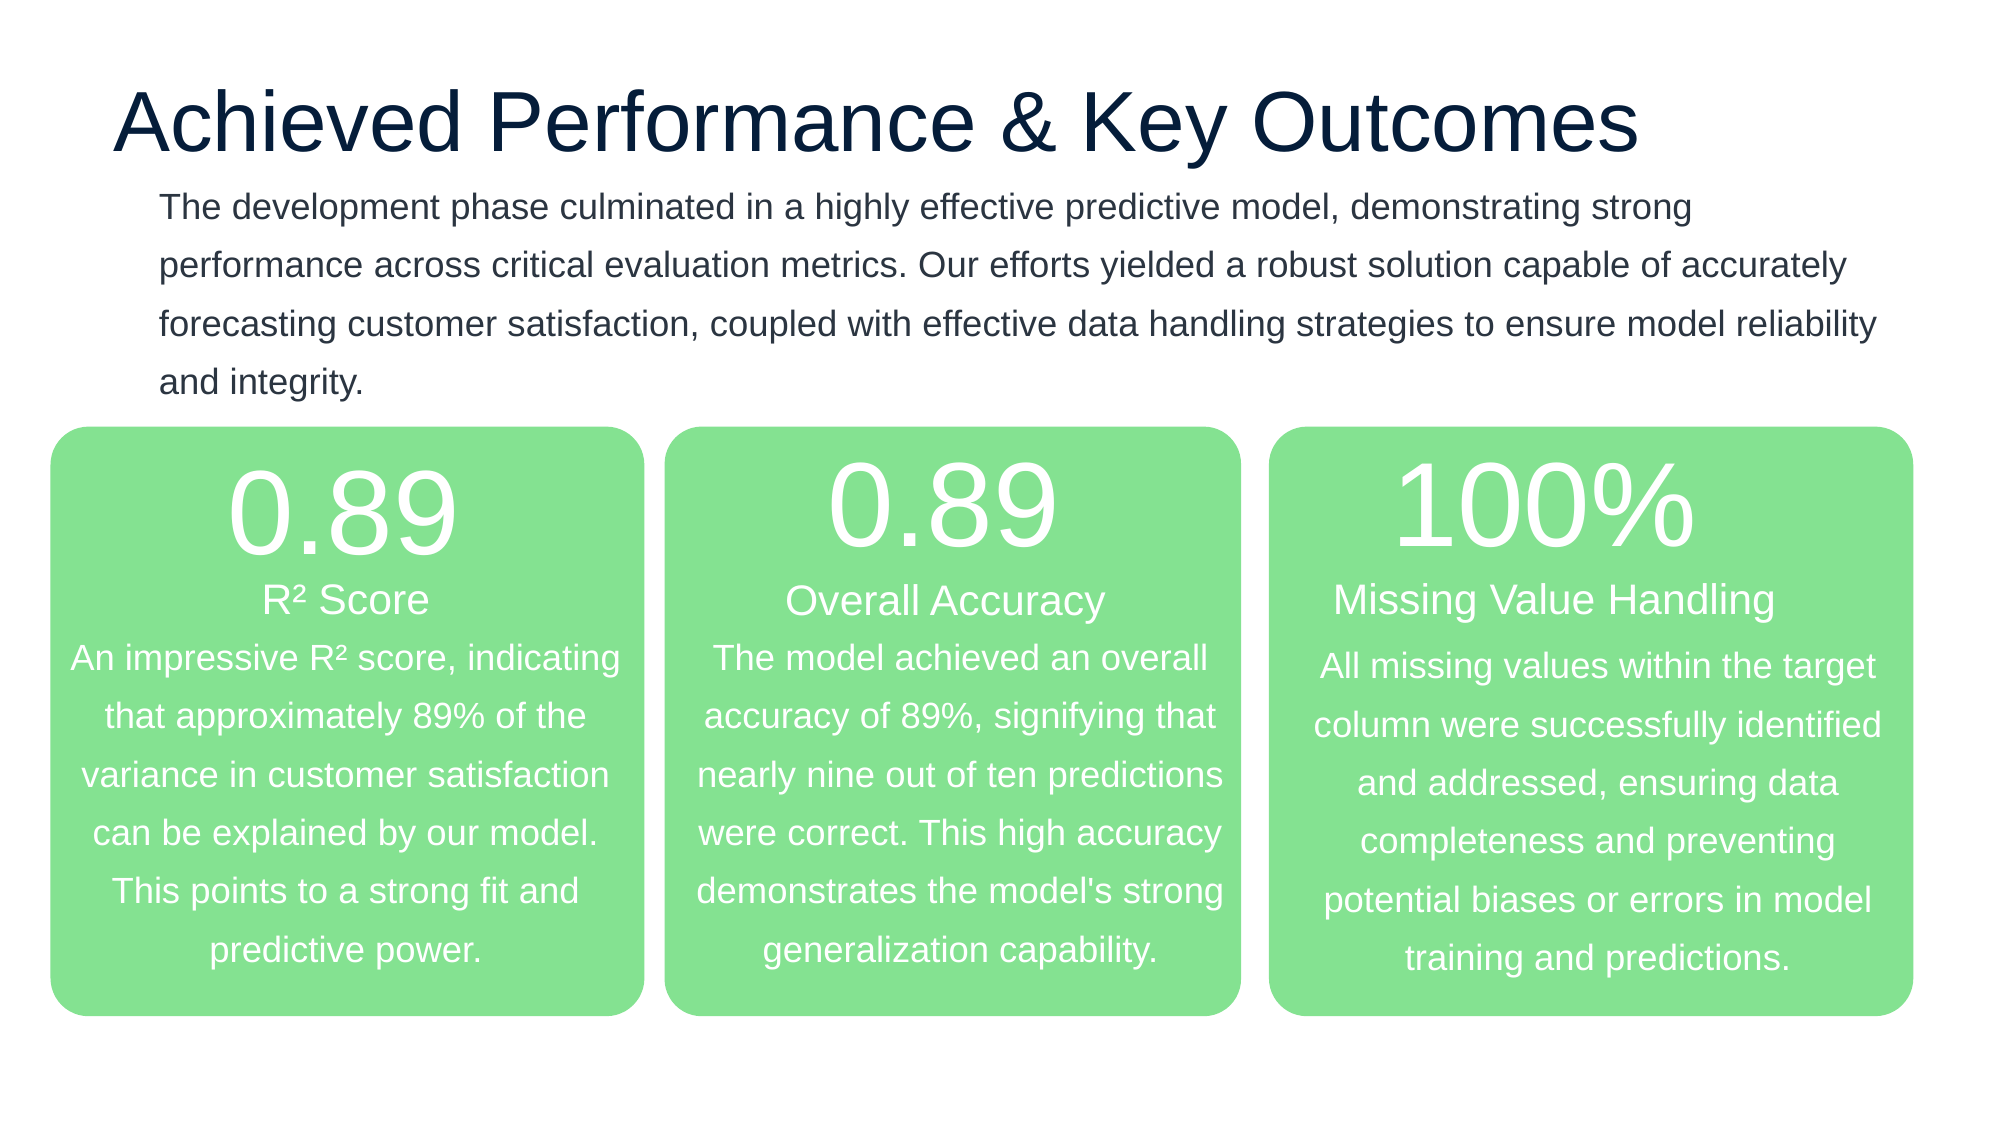

Achieved Performance & Key Outcomes
The development phase culminated in a highly effective predictive model, demonstrating strong performance across critical evaluation metrics. Our efforts yielded a robust solution capable of accurately forecasting customer satisfaction, coupled with effective data handling strategies to ensure model reliability and integrity.

0.89
100%
0.89
R² Score
Missing Value Handling
Overall Accuracy
An impressive R² score, indicating that approximately 89% of the variance in customer satisfaction can be explained by our model. This points to a strong fit and predictive power.
The model achieved an overall accuracy of 89%, signifying that nearly nine out of ten predictions were correct. This high accuracy demonstrates the model's strong generalization capability.
All missing values within the target column were successfully identified and addressed, ensuring data completeness and preventing potential biases or errors in model training and predictions.